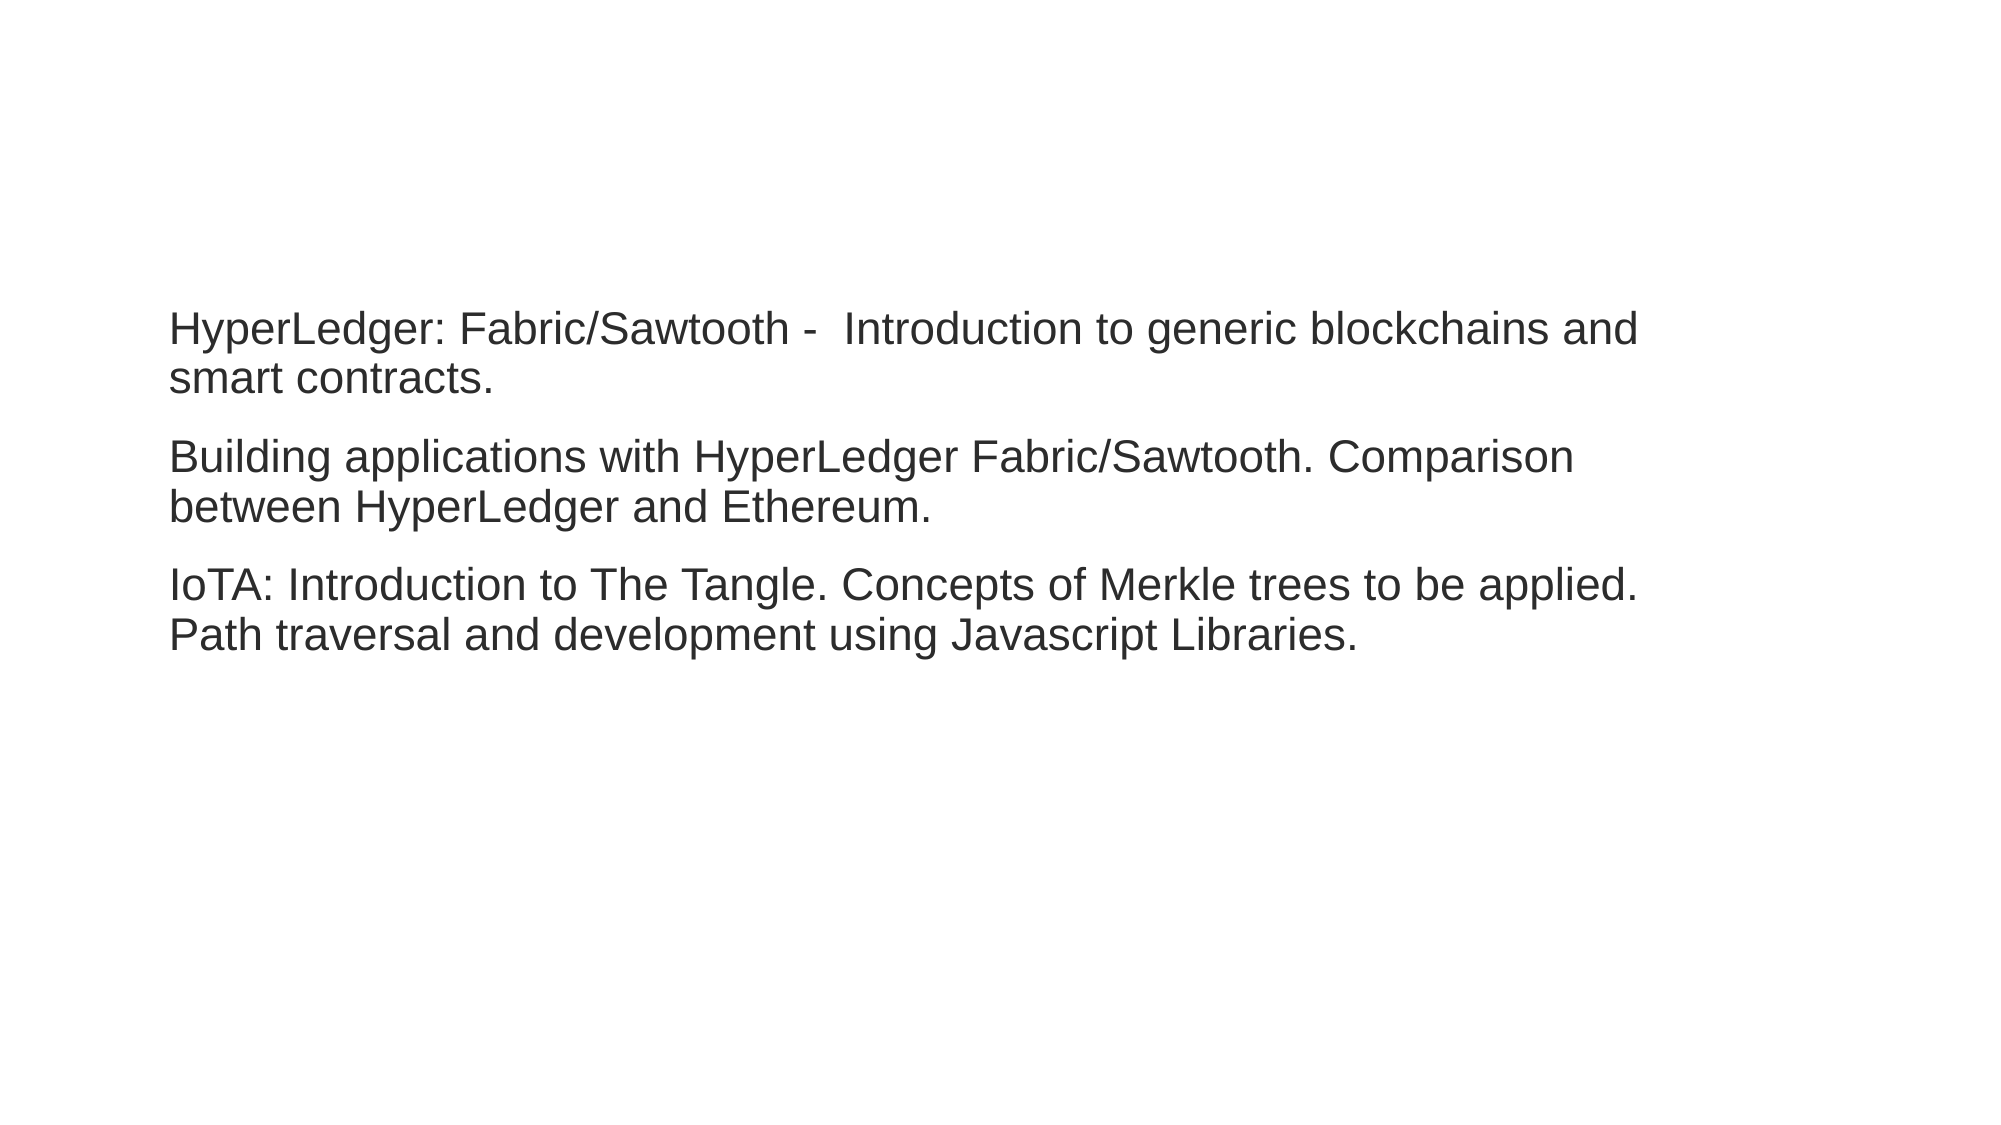

#

NEXT GENERATION OF BLOCKCHAINS
HyperLedger: Fabric/Sawtooth -  Introduction to generic blockchains and smart contracts.
Building applications with HyperLedger Fabric/Sawtooth. Comparison between HyperLedger and Ethereum.
IoTA: Introduction to The Tangle. Concepts of Merkle trees to be applied. Path traversal and development using Javascript Libraries.

BITCOIN AND BLOCKCHAIN SECURITY
Securing Bitcoin and blockchain, Security practices for your wallet, Types of wallets, Hardware wallets, Workings of a hardware wallet, Types of physical Bitcoins, The survival of cryptocurrencies.